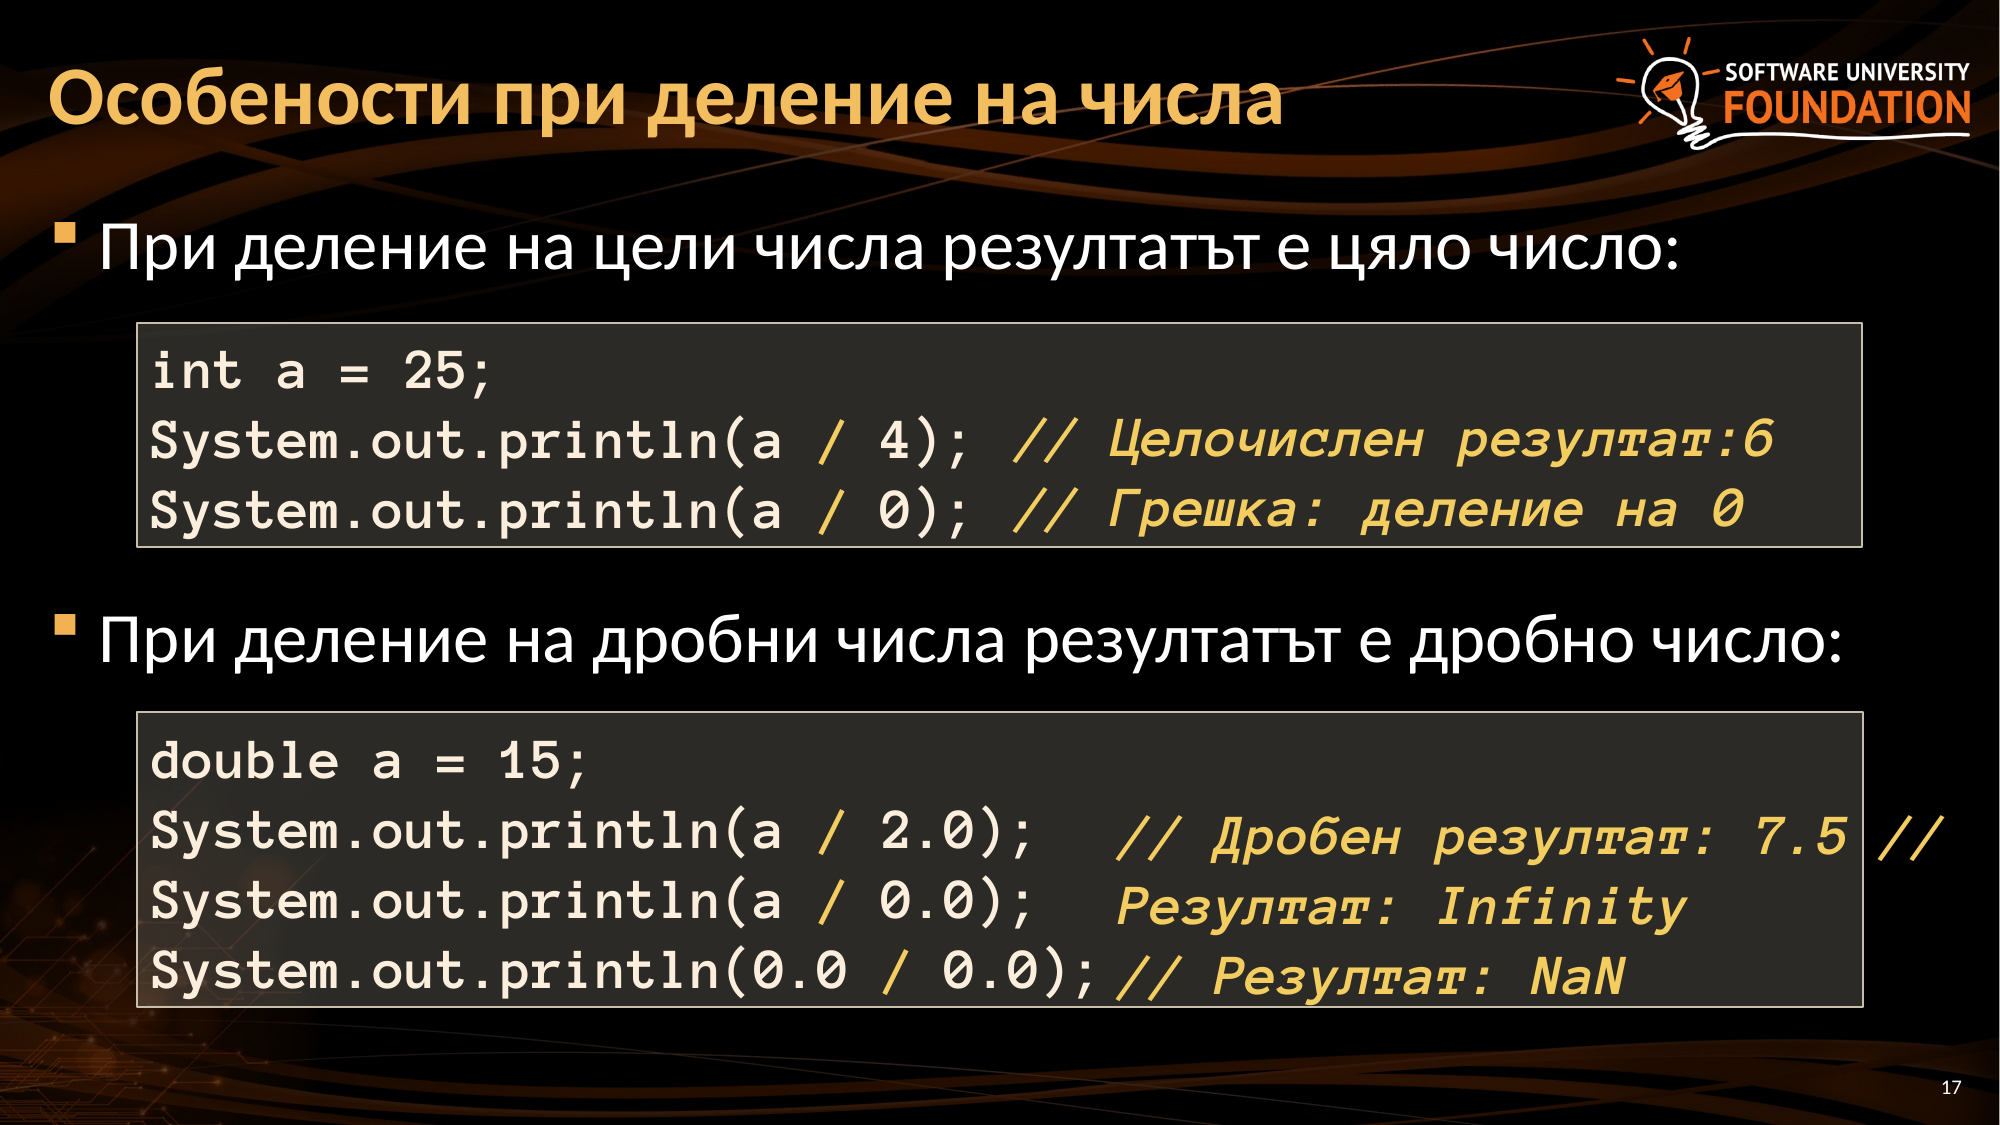

# Особености при деление на числа
При деление на цели числа резултатът е цяло число:

При деление на дробни числа резултатът е дробно число:
int a = 25;
System.out.println(a / 4);
System.out.println(a / 0);
// Целочислен резултат:6
// Грешка: деление на 0
double a = 15;
System.out.println(a / 2.0);
System.out.println(a / 0.0);
System.out.println(0.0 / 0.0);
// Дробен резултат: 7.5 // Резултат: Infinity
// Резултат: NaN

17